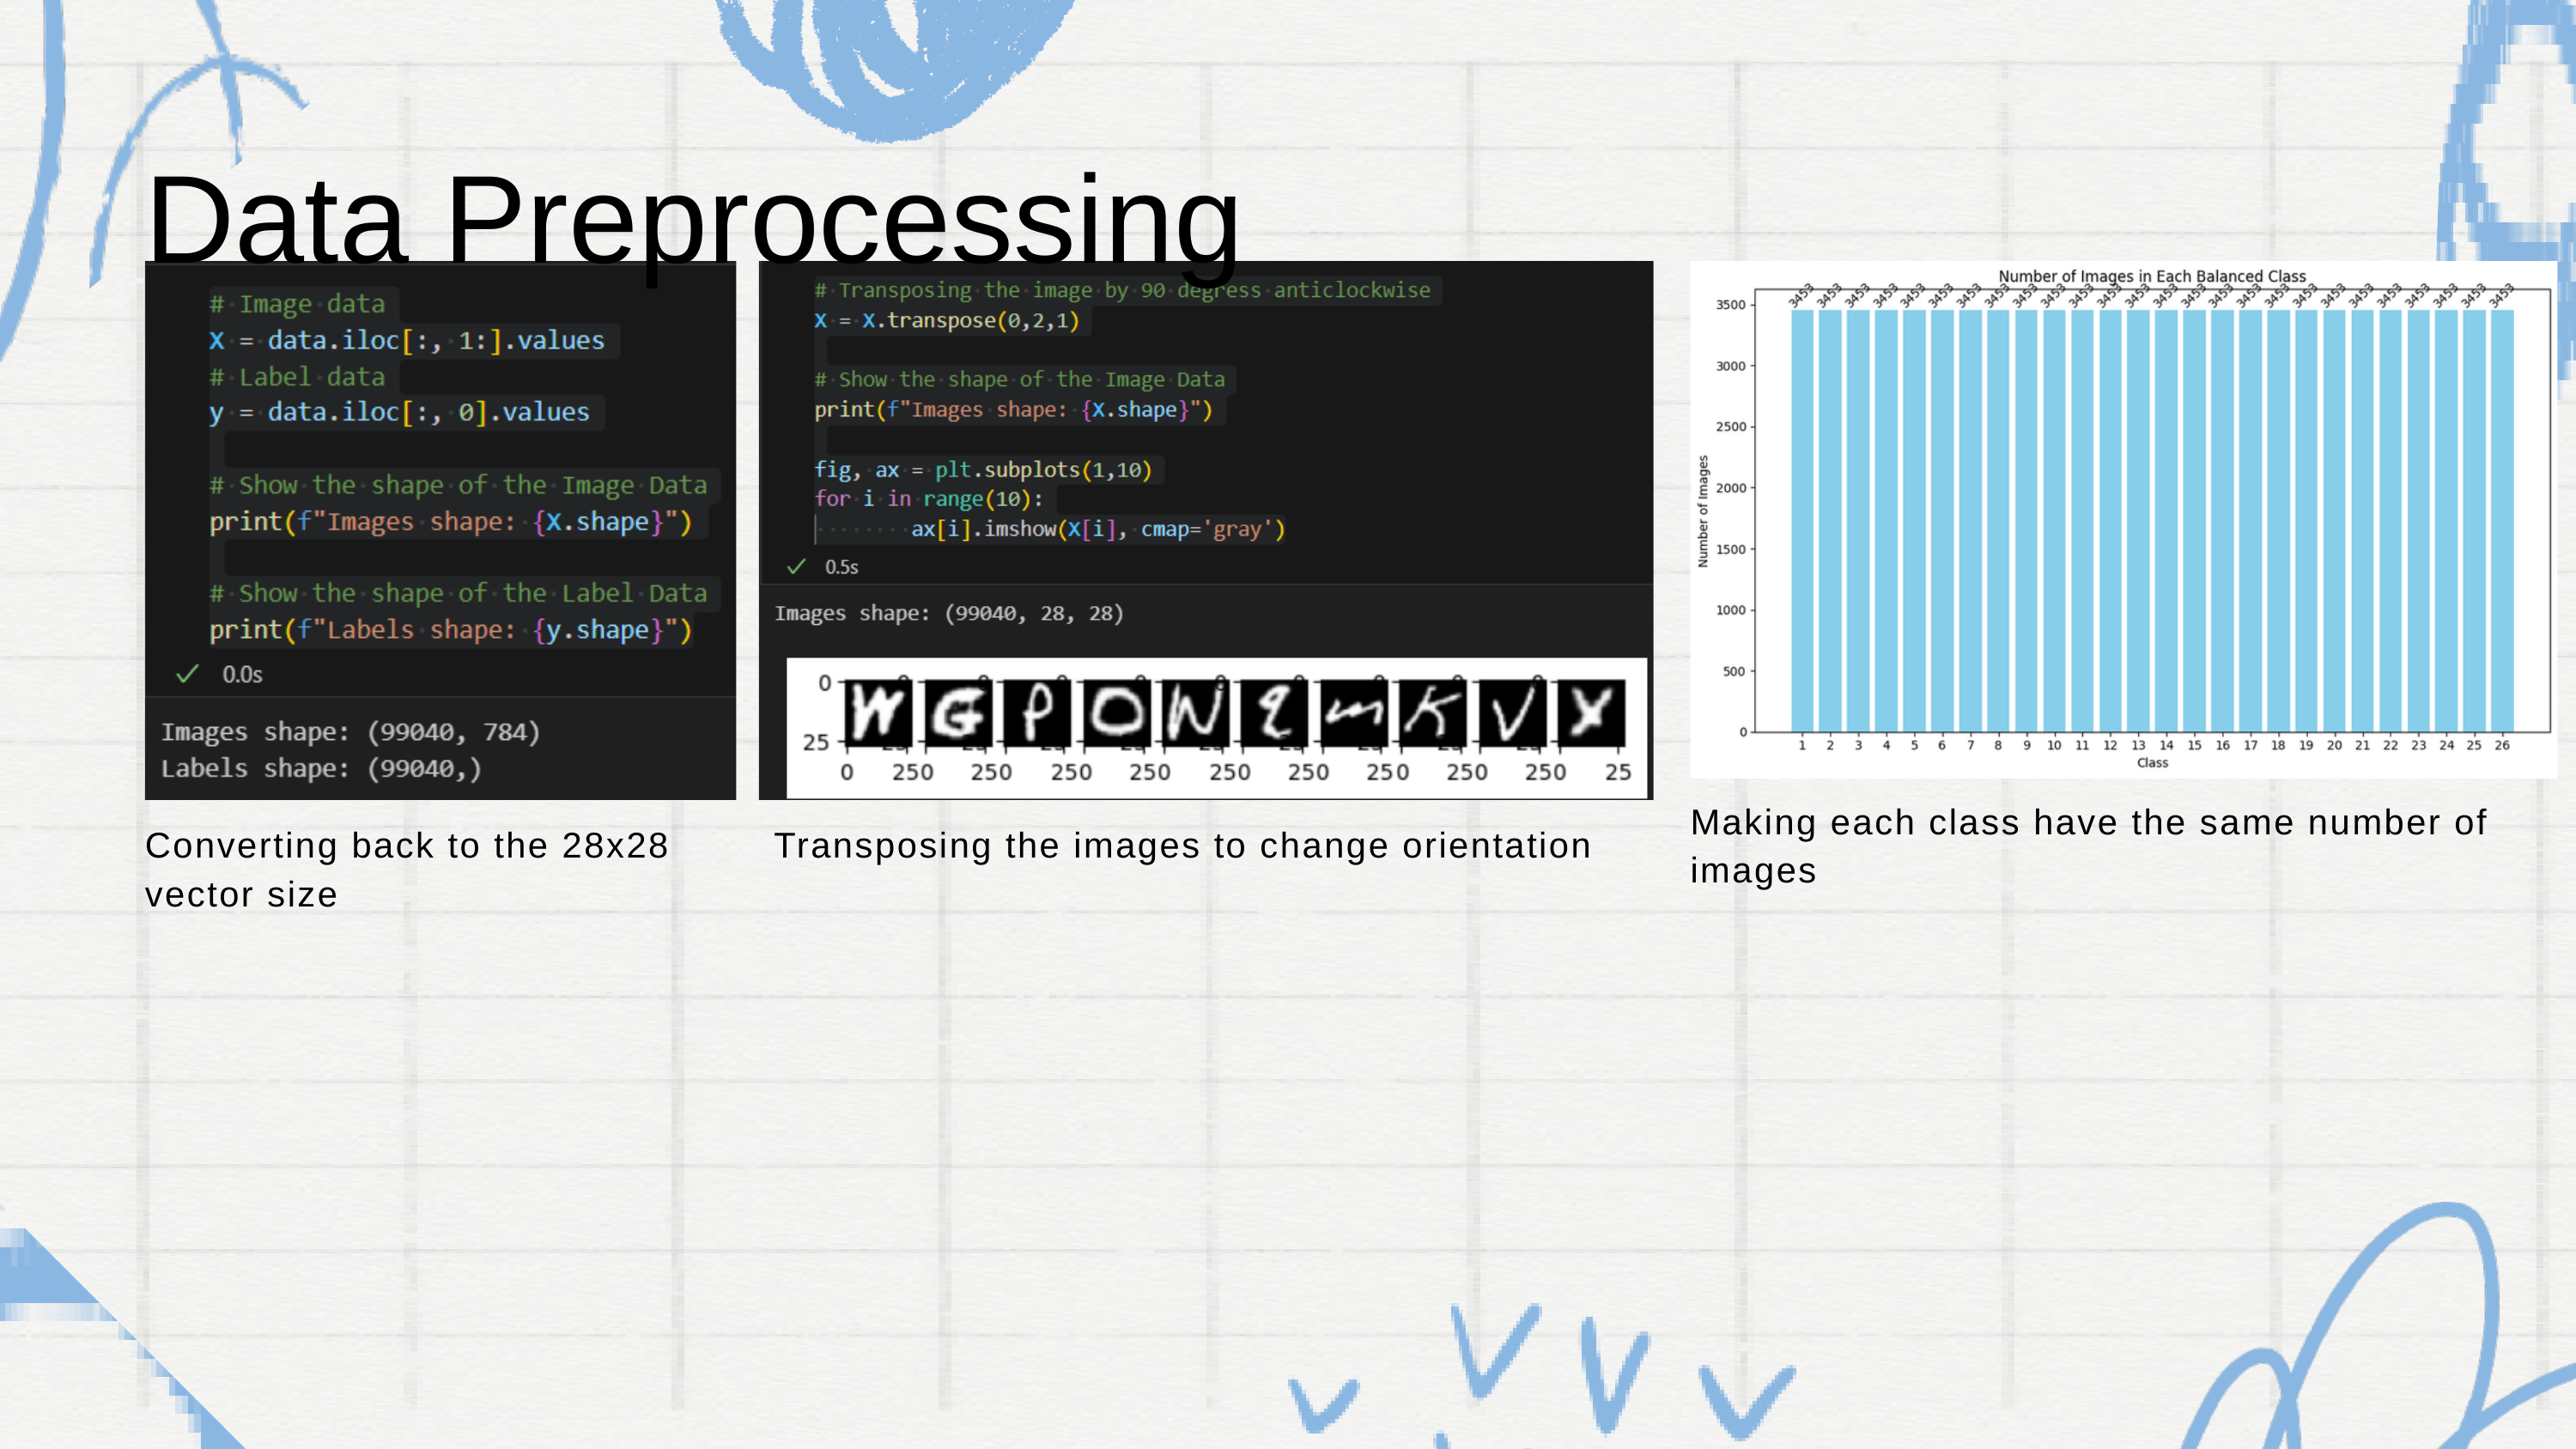

Data Preprocessing

Making each class have the same number of images
Converting back to the 28x28 vector size
Transposing the images to change orientation